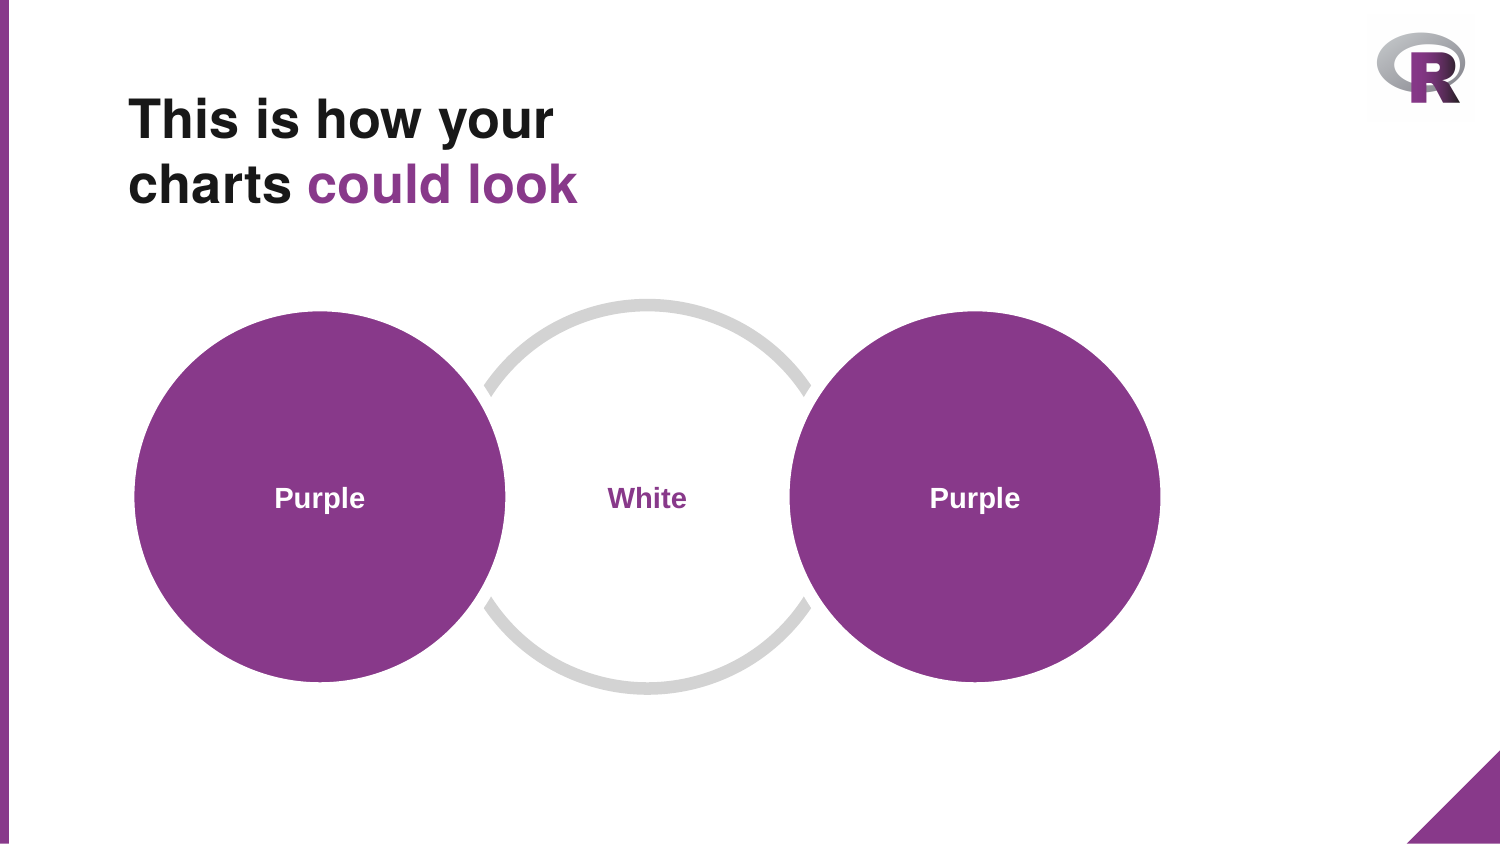

# This is how your charts could look
Purple
White
Purple